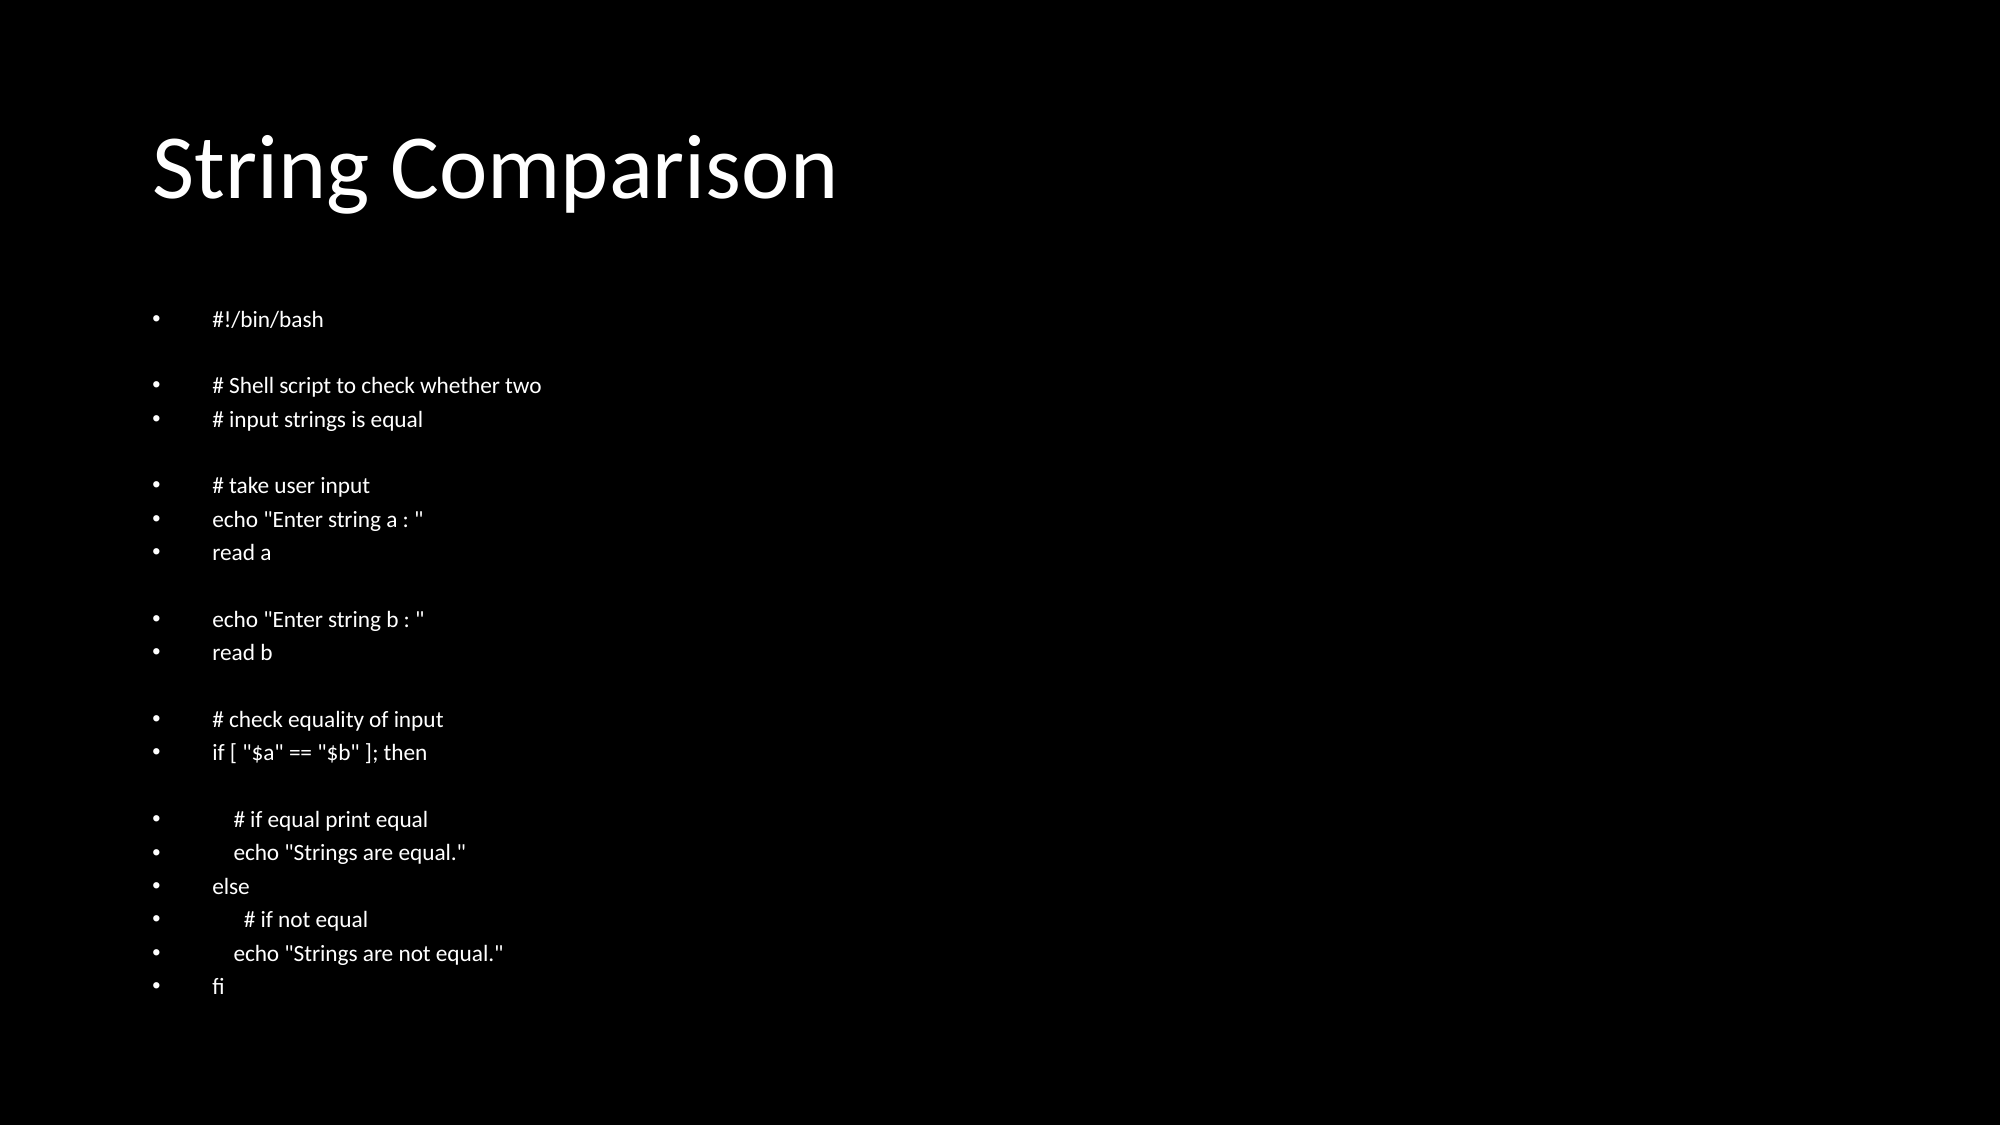

# String Comparison
#!/bin/bash

# Shell script to check whether two
# input strings is equal

# take user input
echo "Enter string a : "
read a

echo "Enter string b : "
read b

# check equality of input
if [ "$a" == "$b" ]; then

    # if equal print equal
    echo "Strings are equal."
else
      # if not equal
    echo "Strings are not equal."
fi